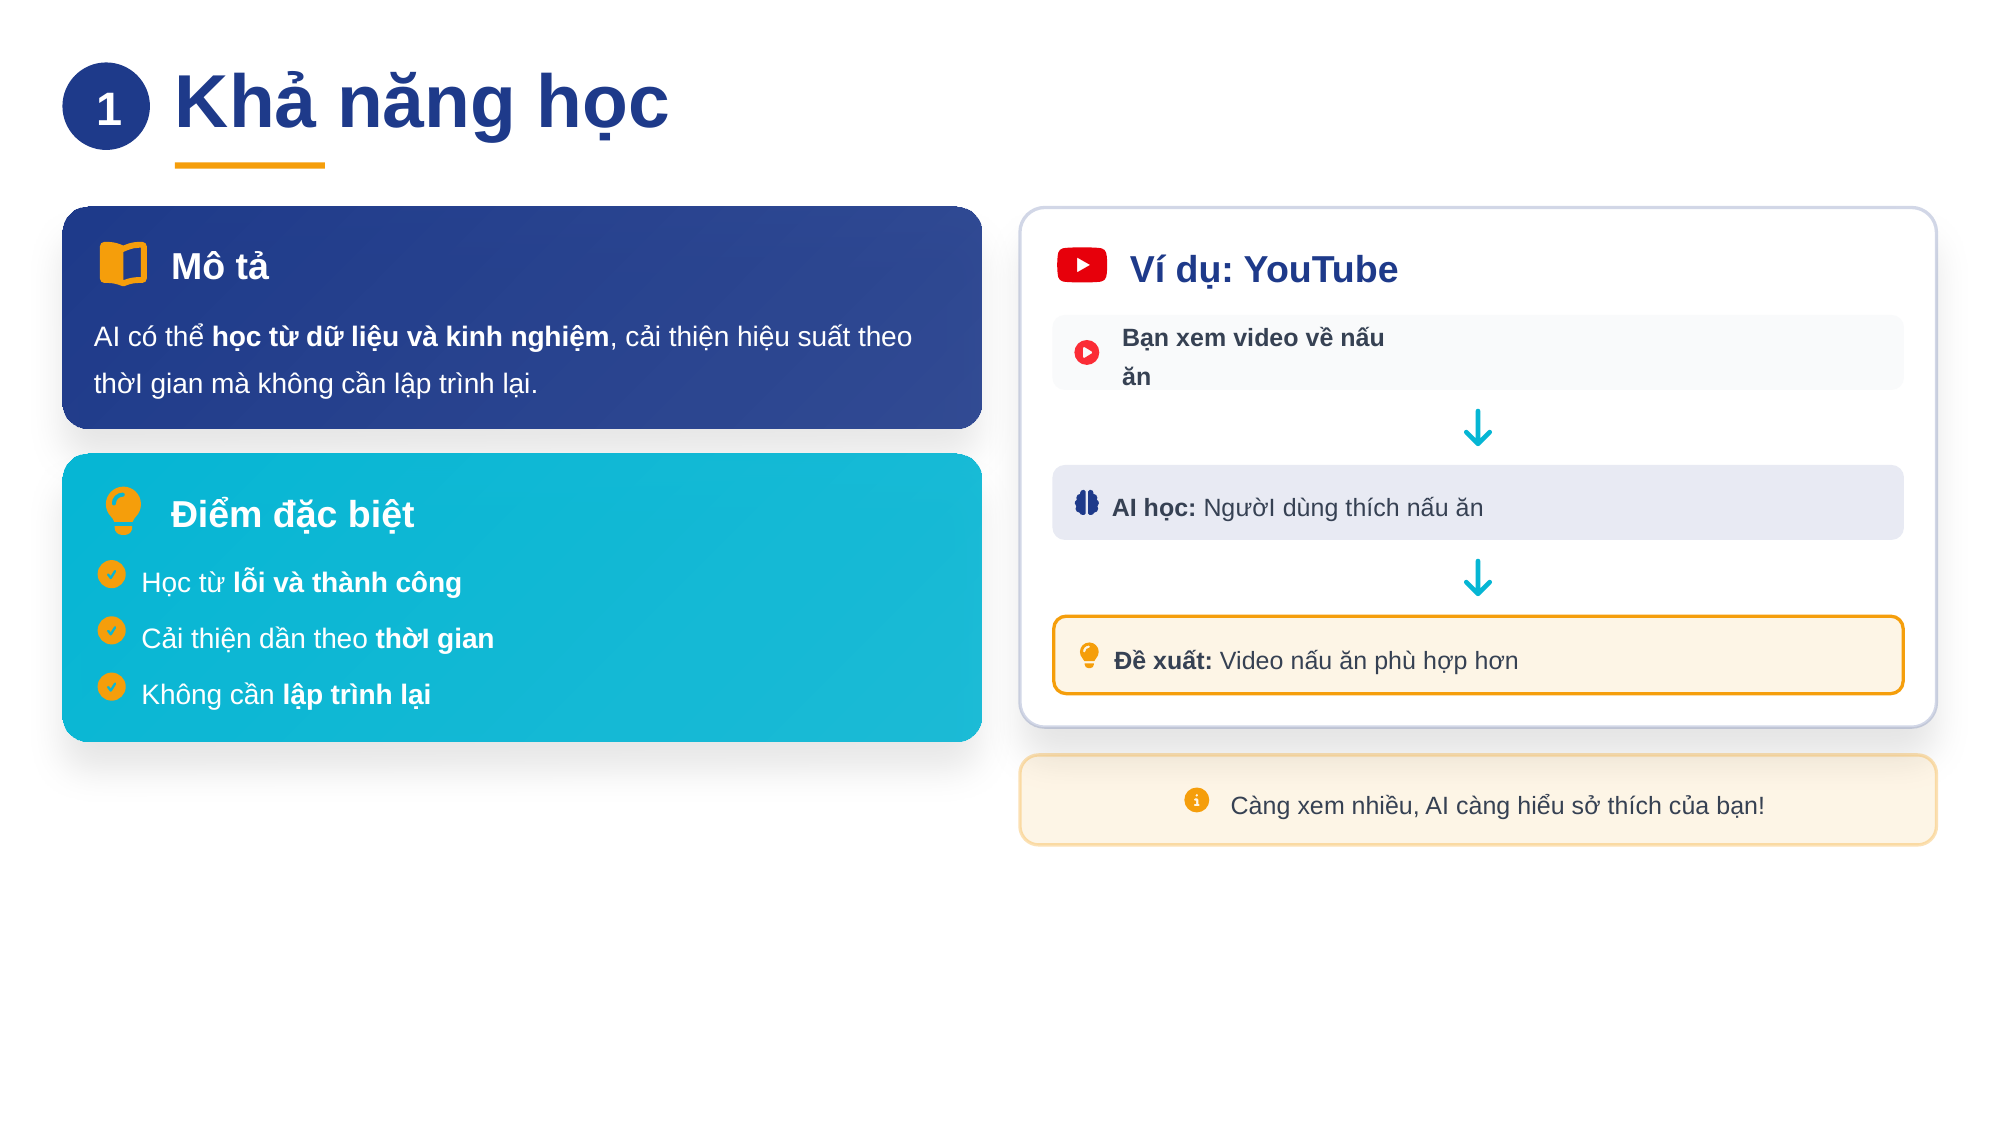

Khả năng học
1

Mô tả

Ví dụ: YouTube

AI có thể học từ dữ liệu và kinh nghiệm, cải thiện hiệu suất theo thờI gian mà không cần lập trình lại.

Bạn xem video về nấu ăn

AI học: NgườI dùng thích nấu ăn
Điểm đặc biệt

Học từ lỗi và thành công

Cải thiện dần theo thờI gian

Đề xuất: Video nấu ăn phù hợp hơn

Không cần lập trình lại

Càng xem nhiều, AI càng hiểu sở thích của bạn!